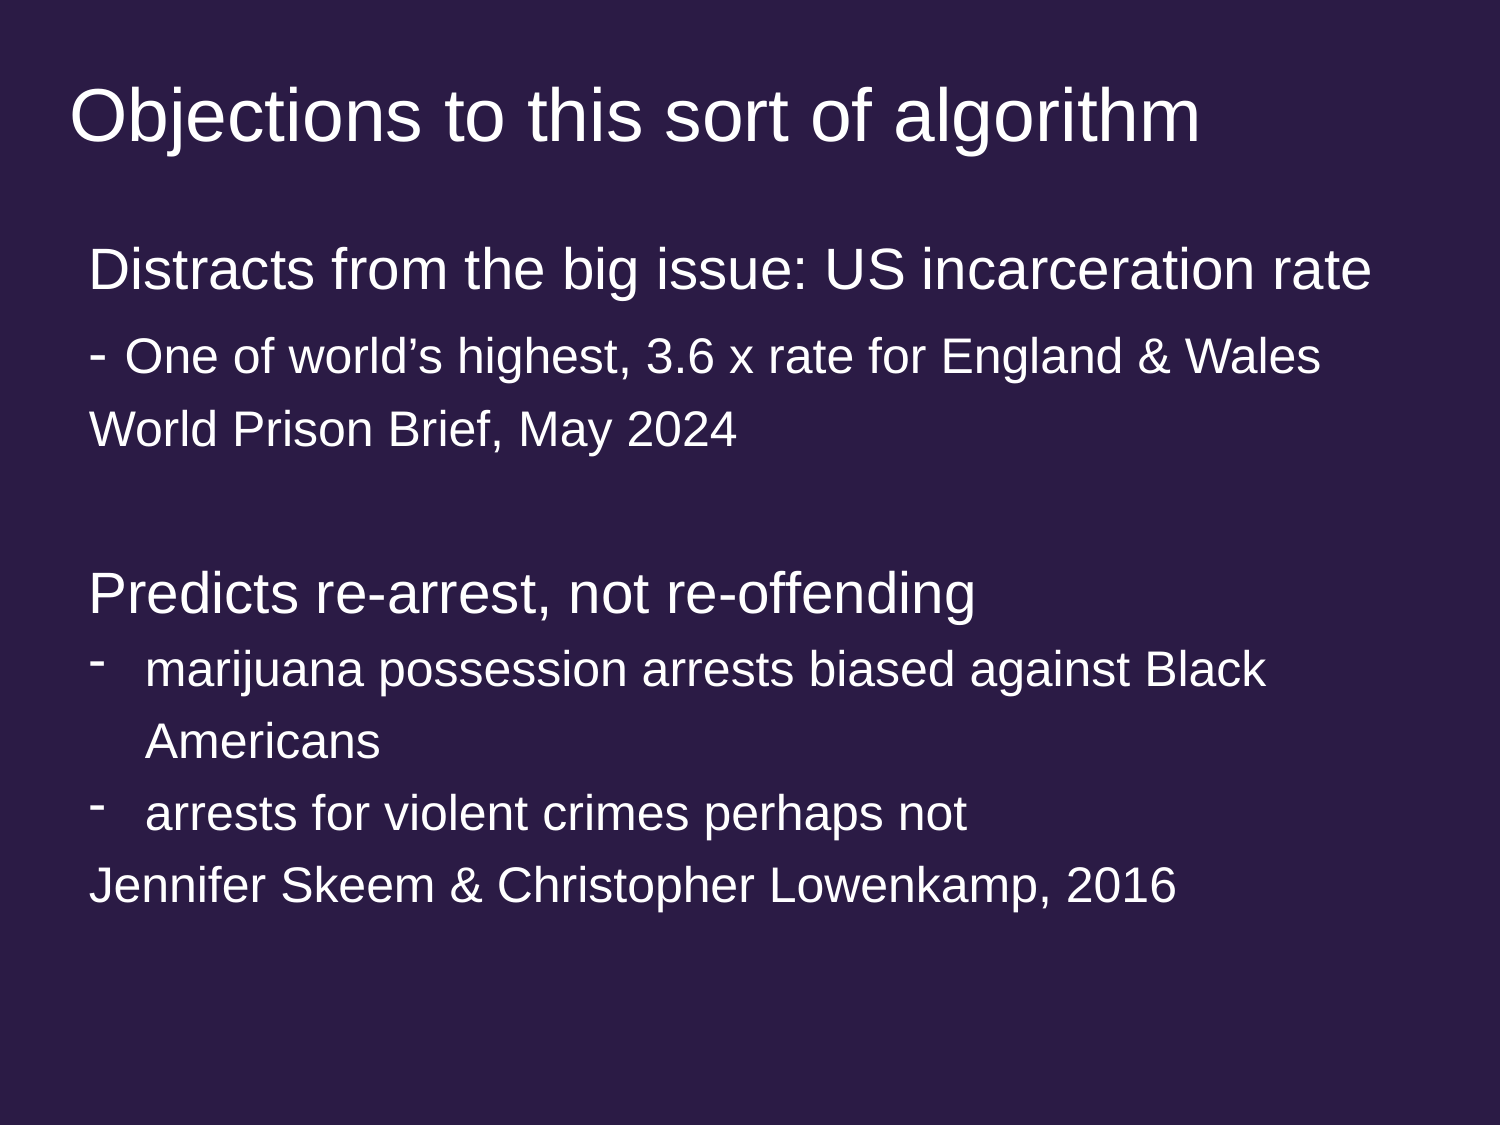

# Objections to this sort of algorithm

Distracts from the big issue: US incarceration rate
- One of world’s highest, 3.6 x rate for England & Wales
World Prison Brief, May 2024

Predicts re-arrest, not re-offending
marijuana possession arrests biased against Black Americans
arrests for violent crimes perhaps not
Jennifer Skeem & Christopher Lowenkamp, 2016